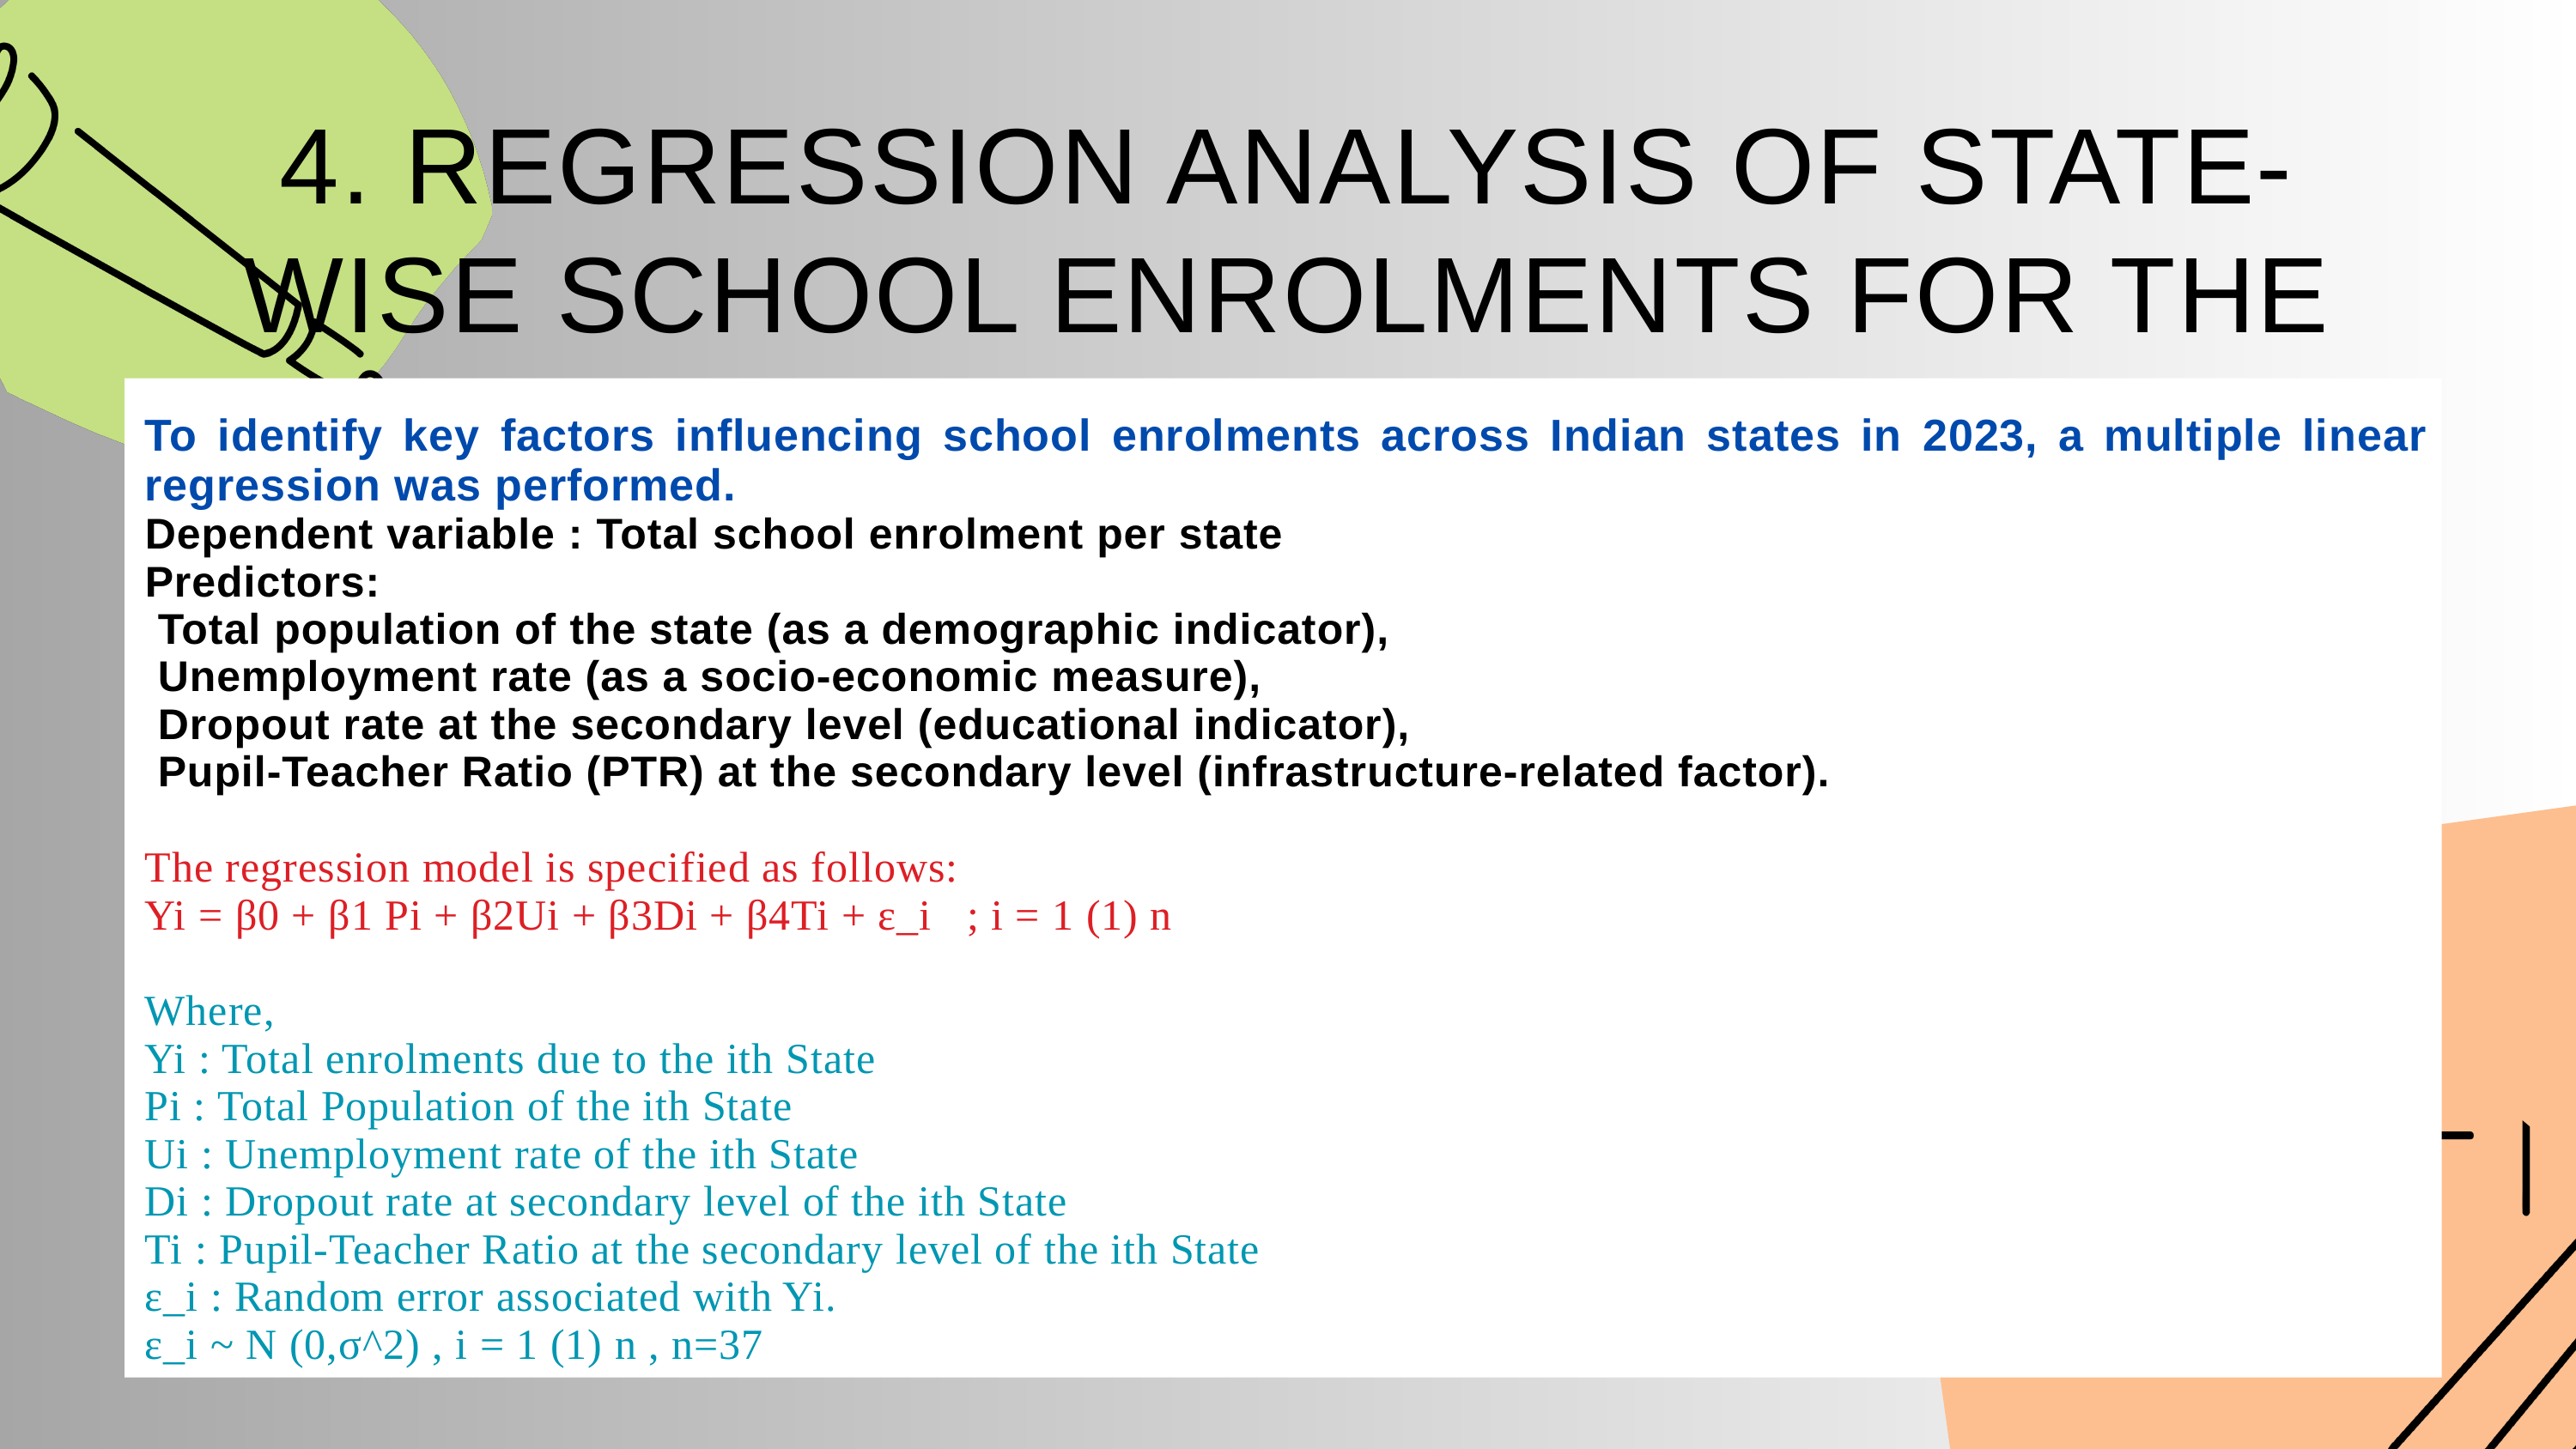

4. REGRESSION ANALYSIS OF STATE-WISE SCHOOL ENROLMENTS FOR THE YEAR 2023

To identify key factors influencing school enrolments across Indian states in 2023, a multiple linear regression was performed.
Dependent variable : Total school enrolment per state
Predictors:
 Total population of the state (as a demographic indicator),
 Unemployment rate (as a socio-economic measure),
 Dropout rate at the secondary level (educational indicator),
 Pupil-Teacher Ratio (PTR) at the secondary level (infrastructure-related factor).

The regression model is specified as follows:
Yi = β0 + β1 Pi + β2Ui + β3Di + β4Ti + ε_i   ; i = 1 (1) n

Where,
Yi : Total enrolments due to the ith State
Pi : Total Population of the ith State
Ui : Unemployment rate of the ith State
Di : Dropout rate at secondary level of the ith State
Ti : Pupil-Teacher Ratio at the secondary level of the ith State
ε_i : Random error associated with Yi.
ε_i ~ N (0,σ^2) , i = 1 (1) n , n=37